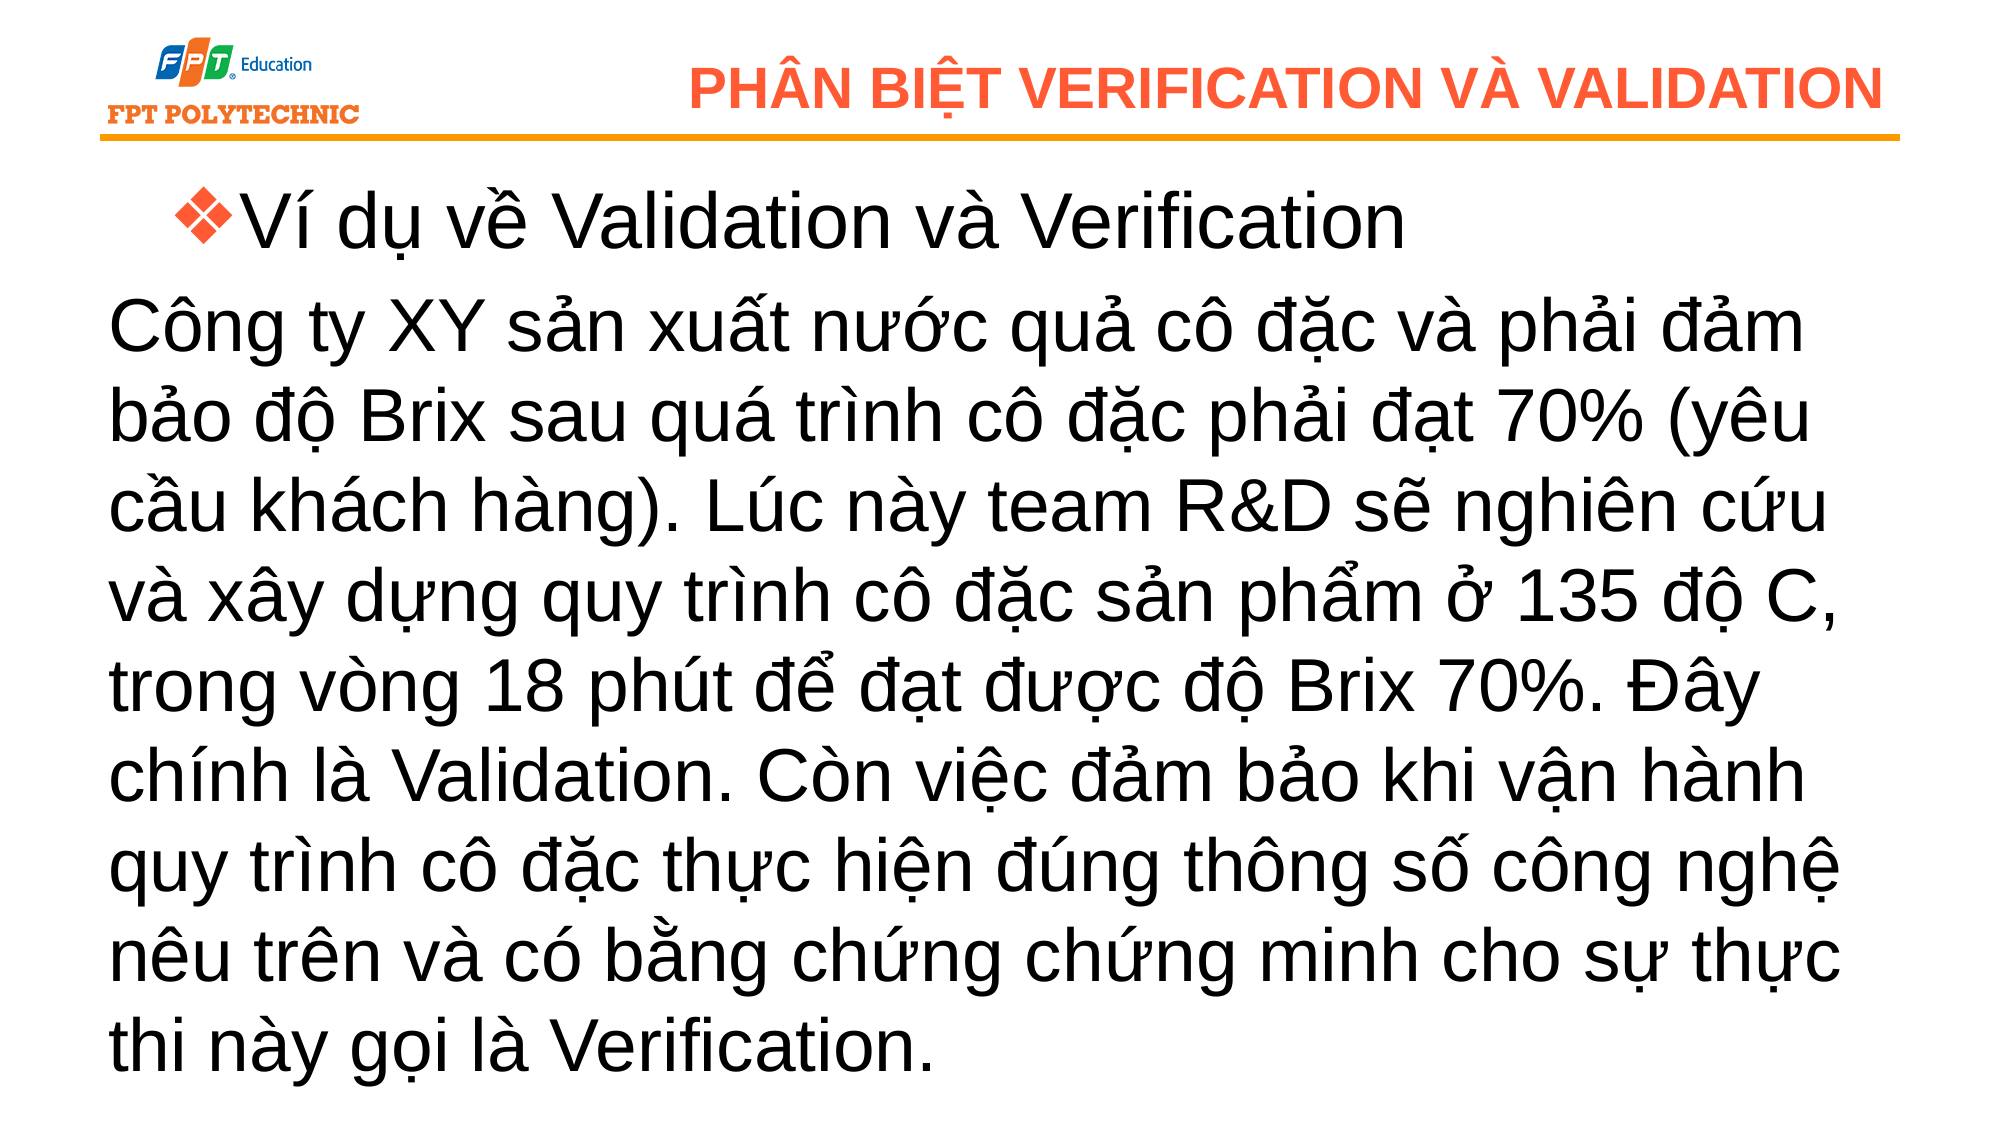

# Phân biệt verification và validation
Ví dụ về Validation và Verification
Công ty XY sản xuất nước quả cô đặc và phải đảm bảo độ Brix sau quá trình cô đặc phải đạt 70% (yêu cầu khách hàng). Lúc này team R&D sẽ nghiên cứu và xây dựng quy trình cô đặc sản phẩm ở 135 độ C, trong vòng 18 phút để đạt được độ Brix 70%. Đây chính là Validation. Còn việc đảm bảo khi vận hành quy trình cô đặc thực hiện đúng thông số công nghệ nêu trên và có bằng chứng chứng minh cho sự thực thi này gọi là Verification.